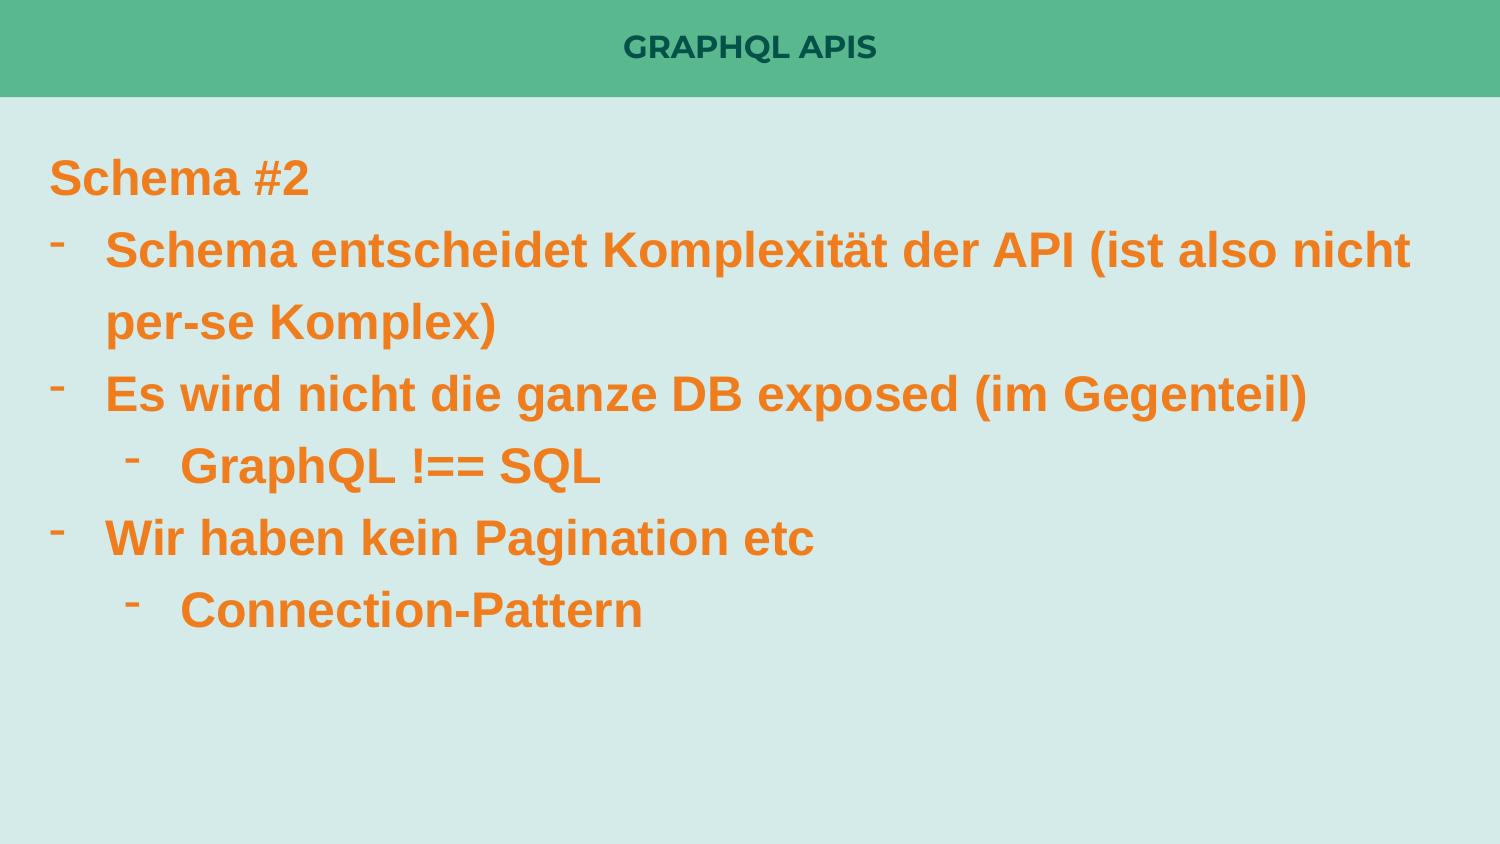

# GraphQL APIs
Schema #2
Schema entscheidet Komplexität der API (ist also nicht per-se Komplex)
Es wird nicht die ganze DB exposed (im Gegenteil)
GraphQL !== SQL
Wir haben kein Pagination etc
Connection-Pattern